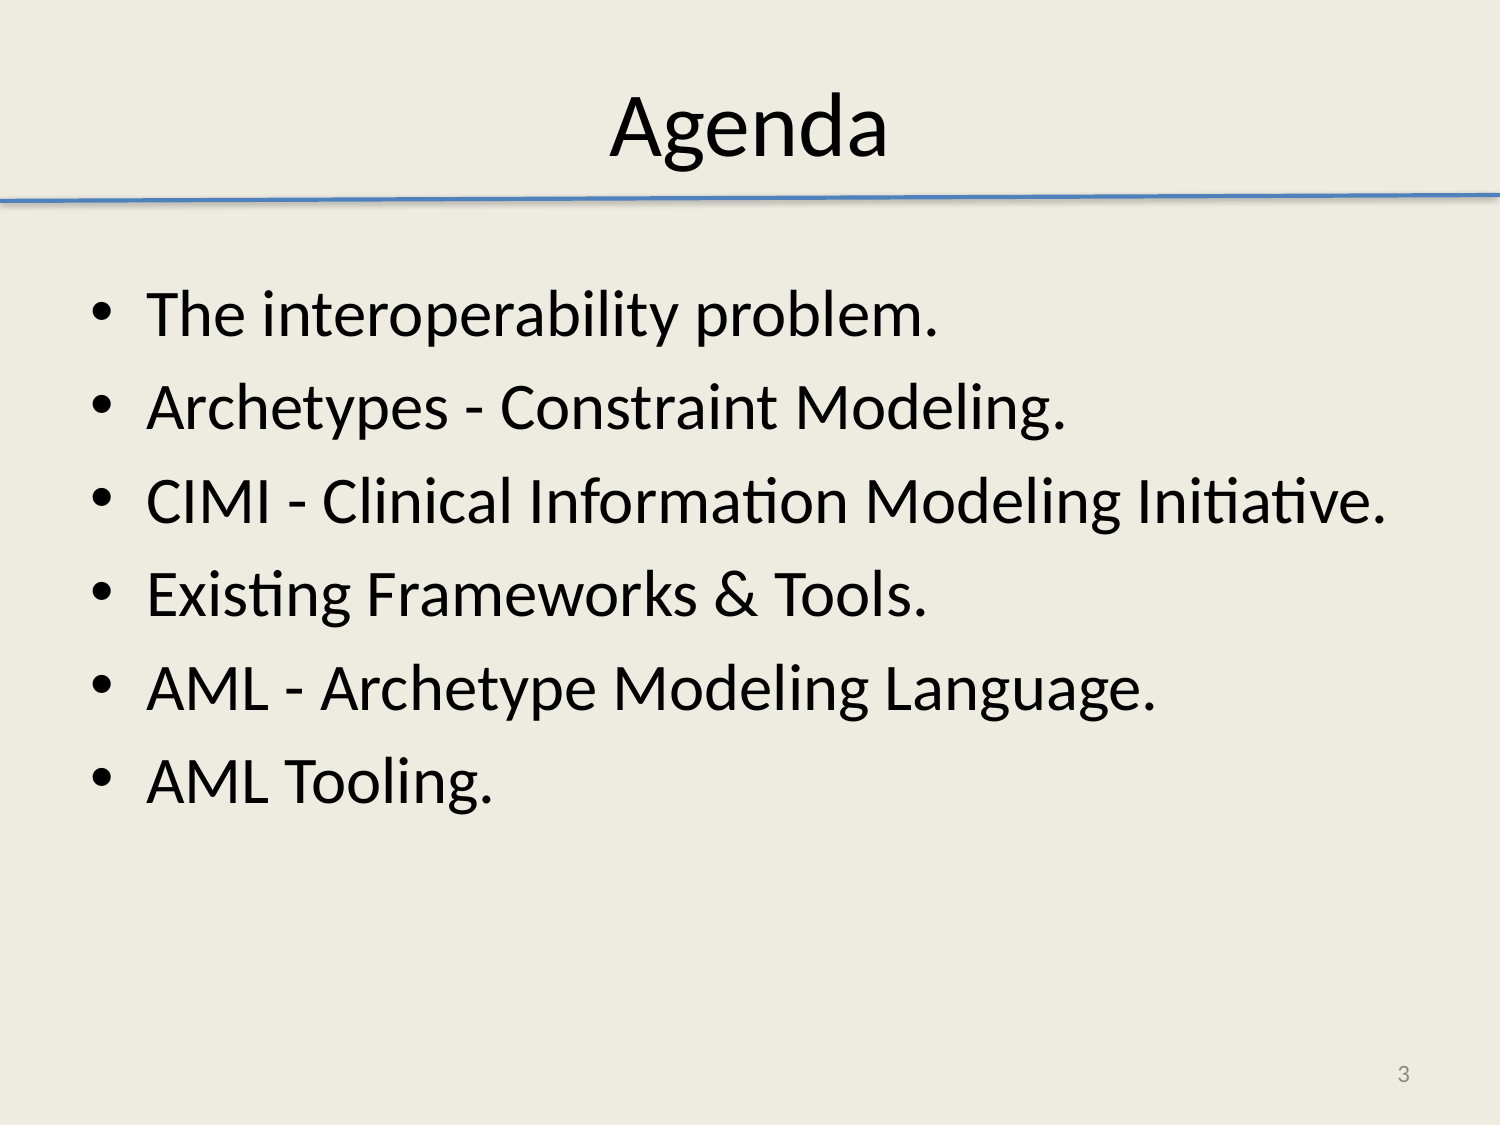

# Agenda
The interoperability problem.
Archetypes - Constraint Modeling.
CIMI - Clinical Information Modeling Initiative.
Existing Frameworks & Tools.
AML - Archetype Modeling Language.
AML Tooling.

3